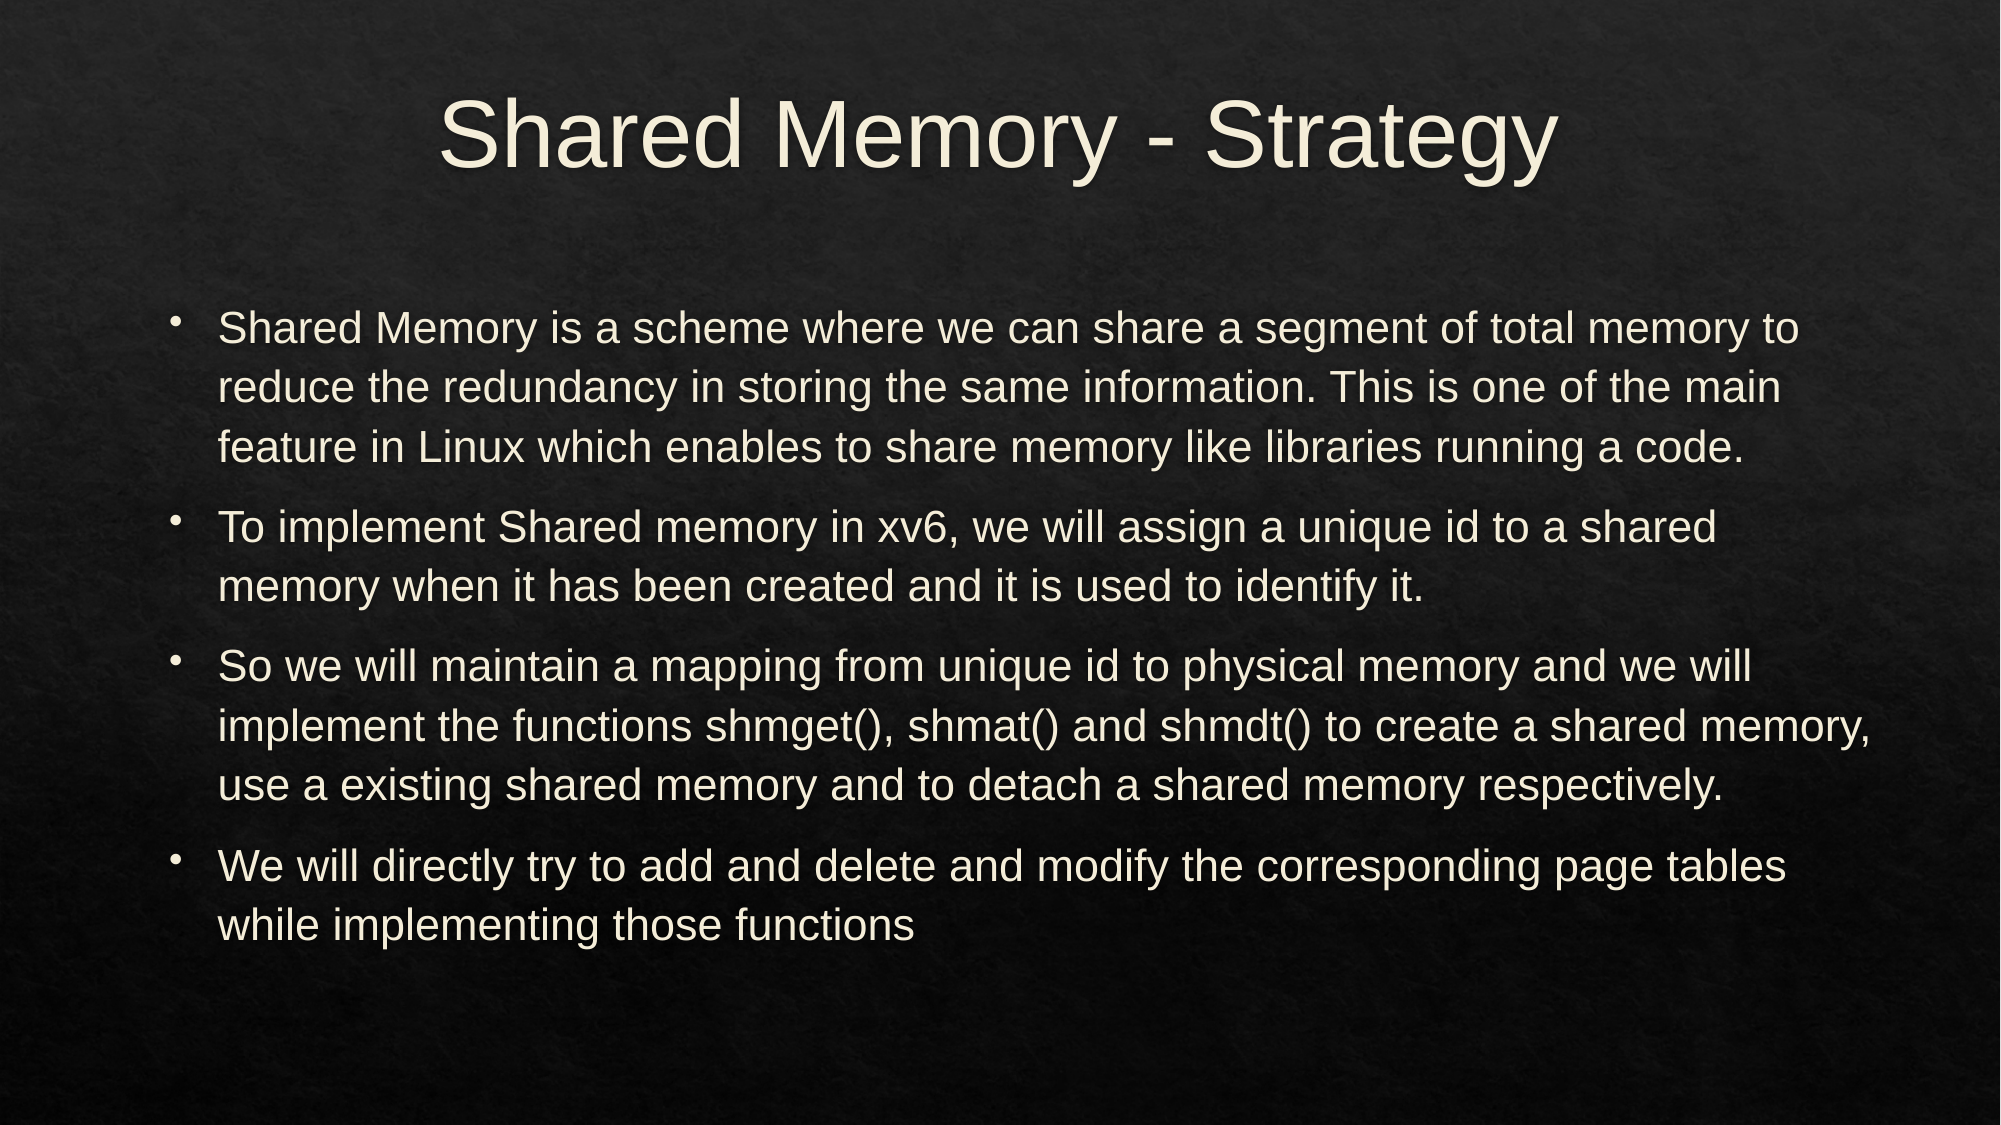

# Shared Memory - Strategy
Shared Memory is a scheme where we can share a segment of total memory to reduce the redundancy in storing the same information. This is one of the main feature in Linux which enables to share memory like libraries running a code.
To implement Shared memory in xv6, we will assign a unique id to a shared memory when it has been created and it is used to identify it.
So we will maintain a mapping from unique id to physical memory and we will implement the functions shmget(), shmat() and shmdt() to create a shared memory, use a existing shared memory and to detach a shared memory respectively.
We will directly try to add and delete and modify the corresponding page tables while implementing those functions